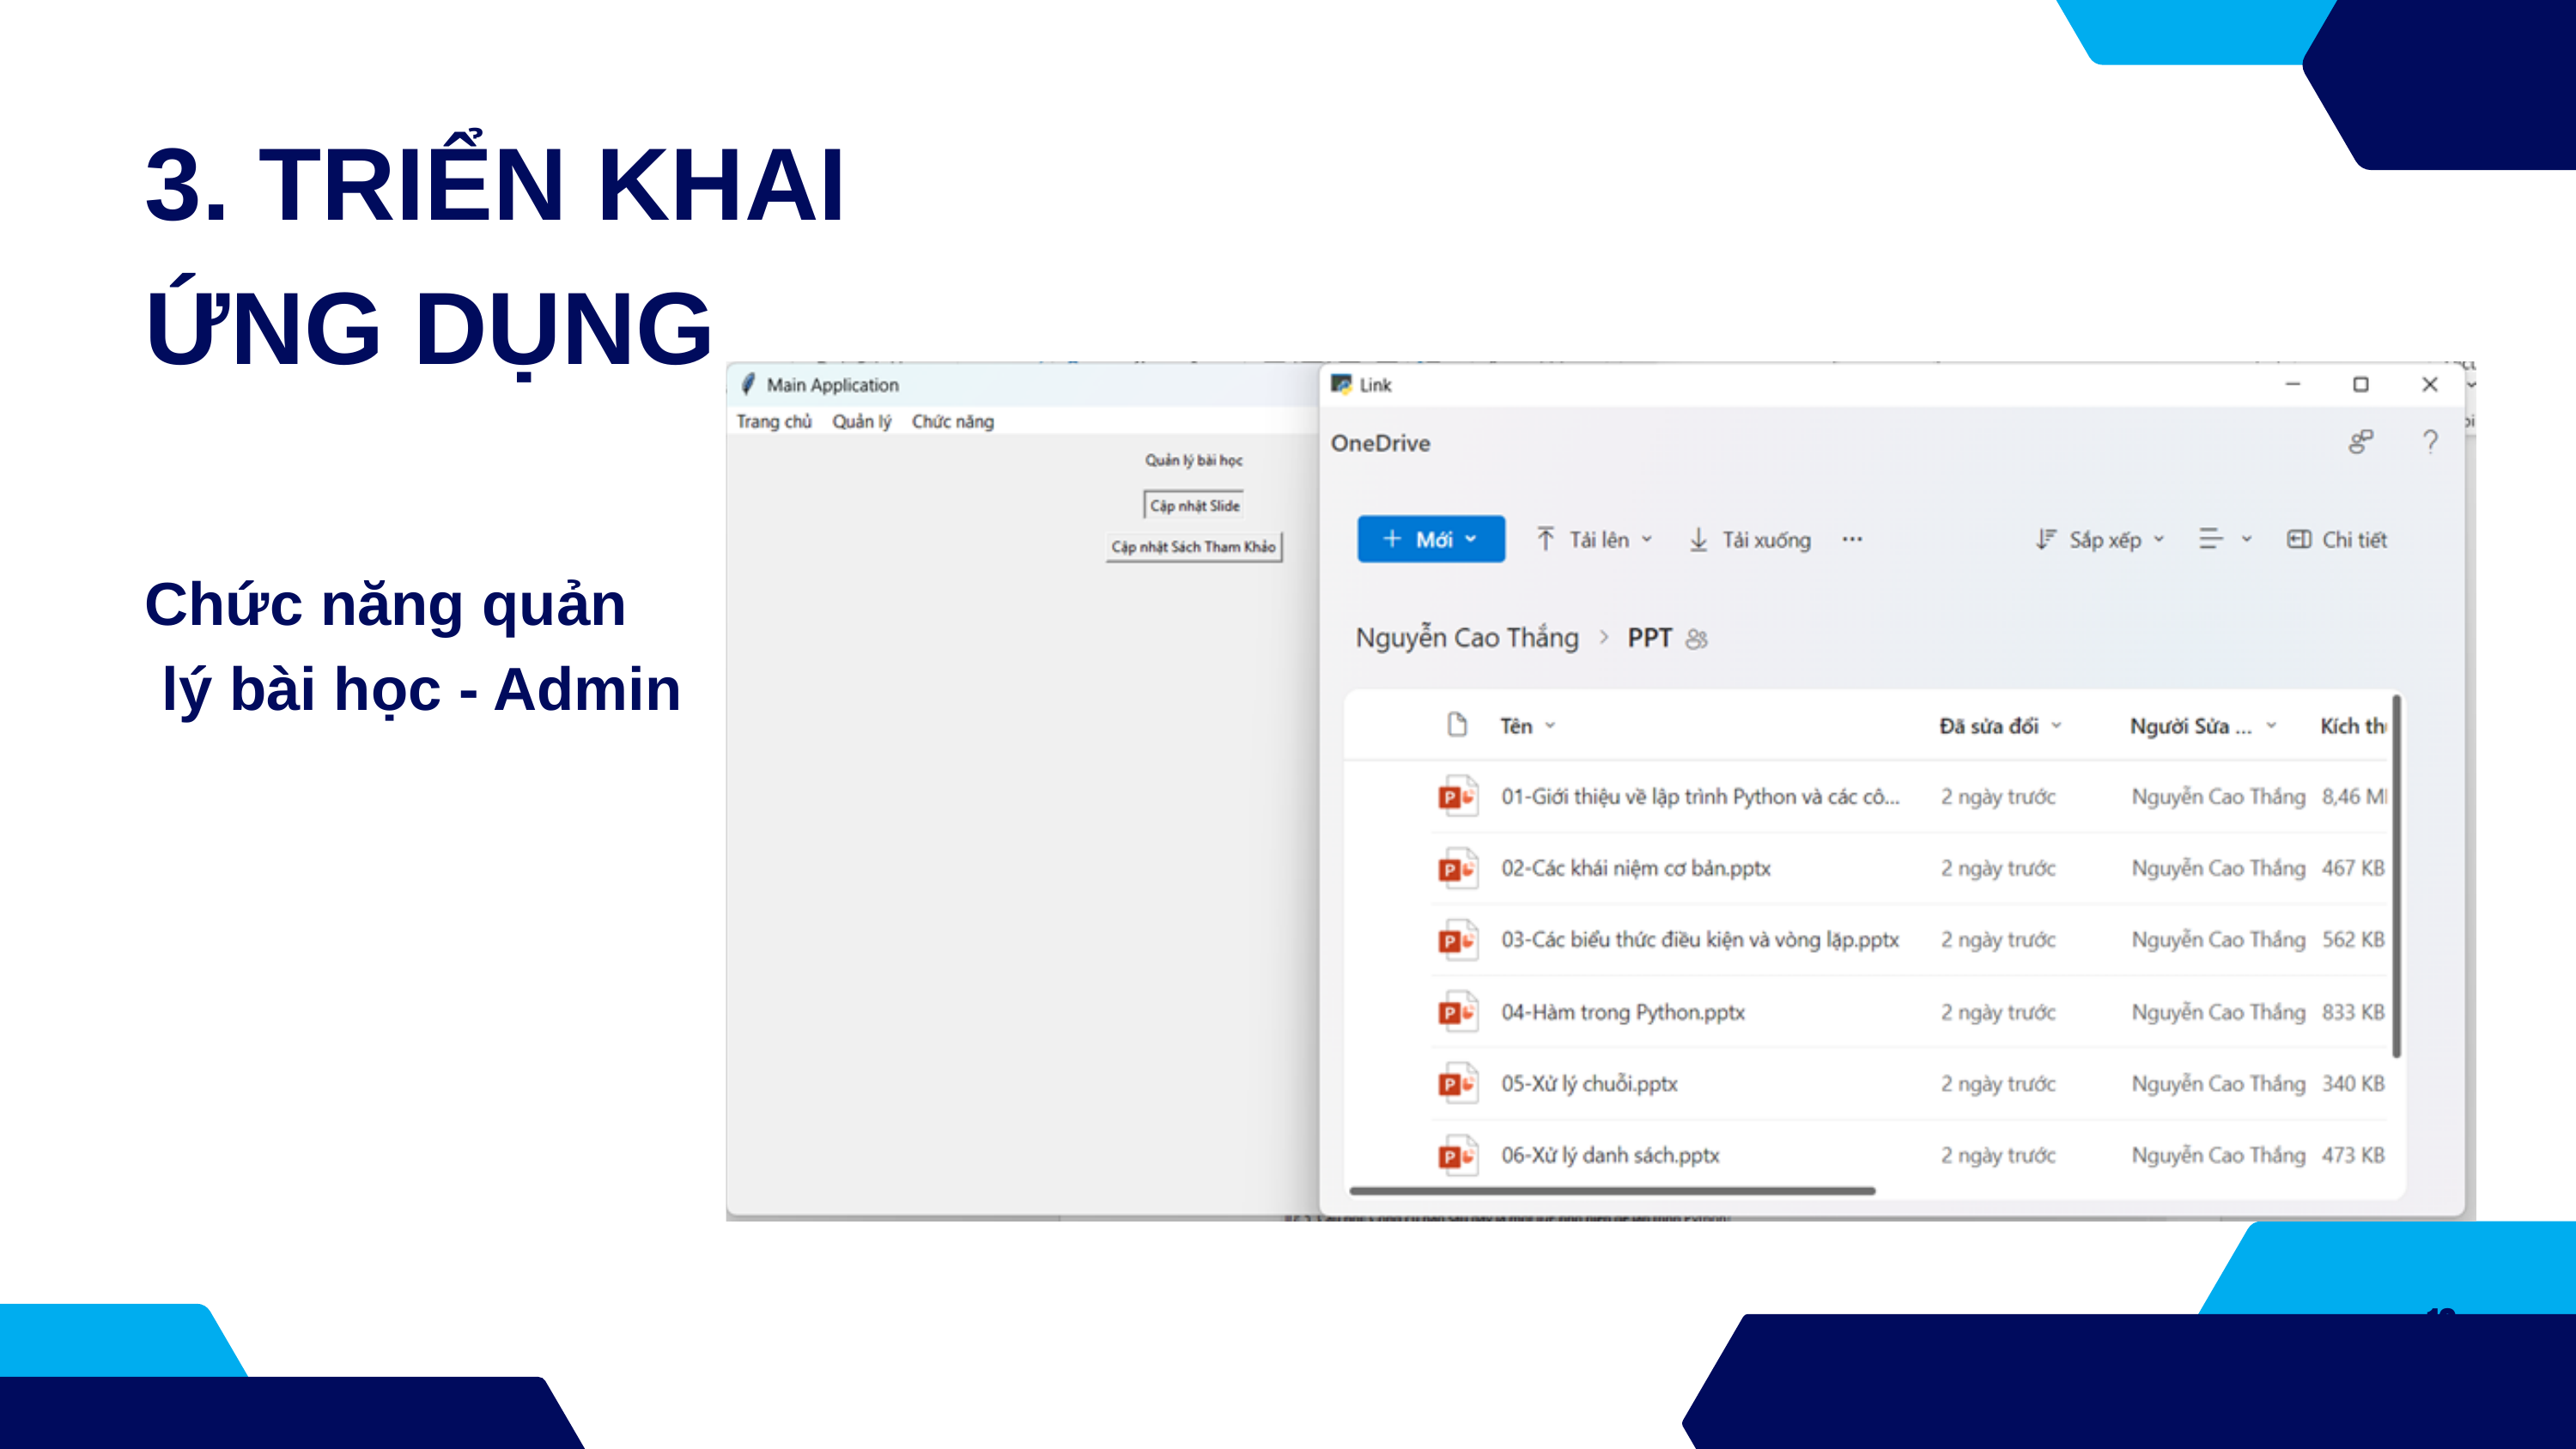

3. TRIỂN KHAI ỨNG DỤNG

Chức năng quản
 lý bài học - Admin

10